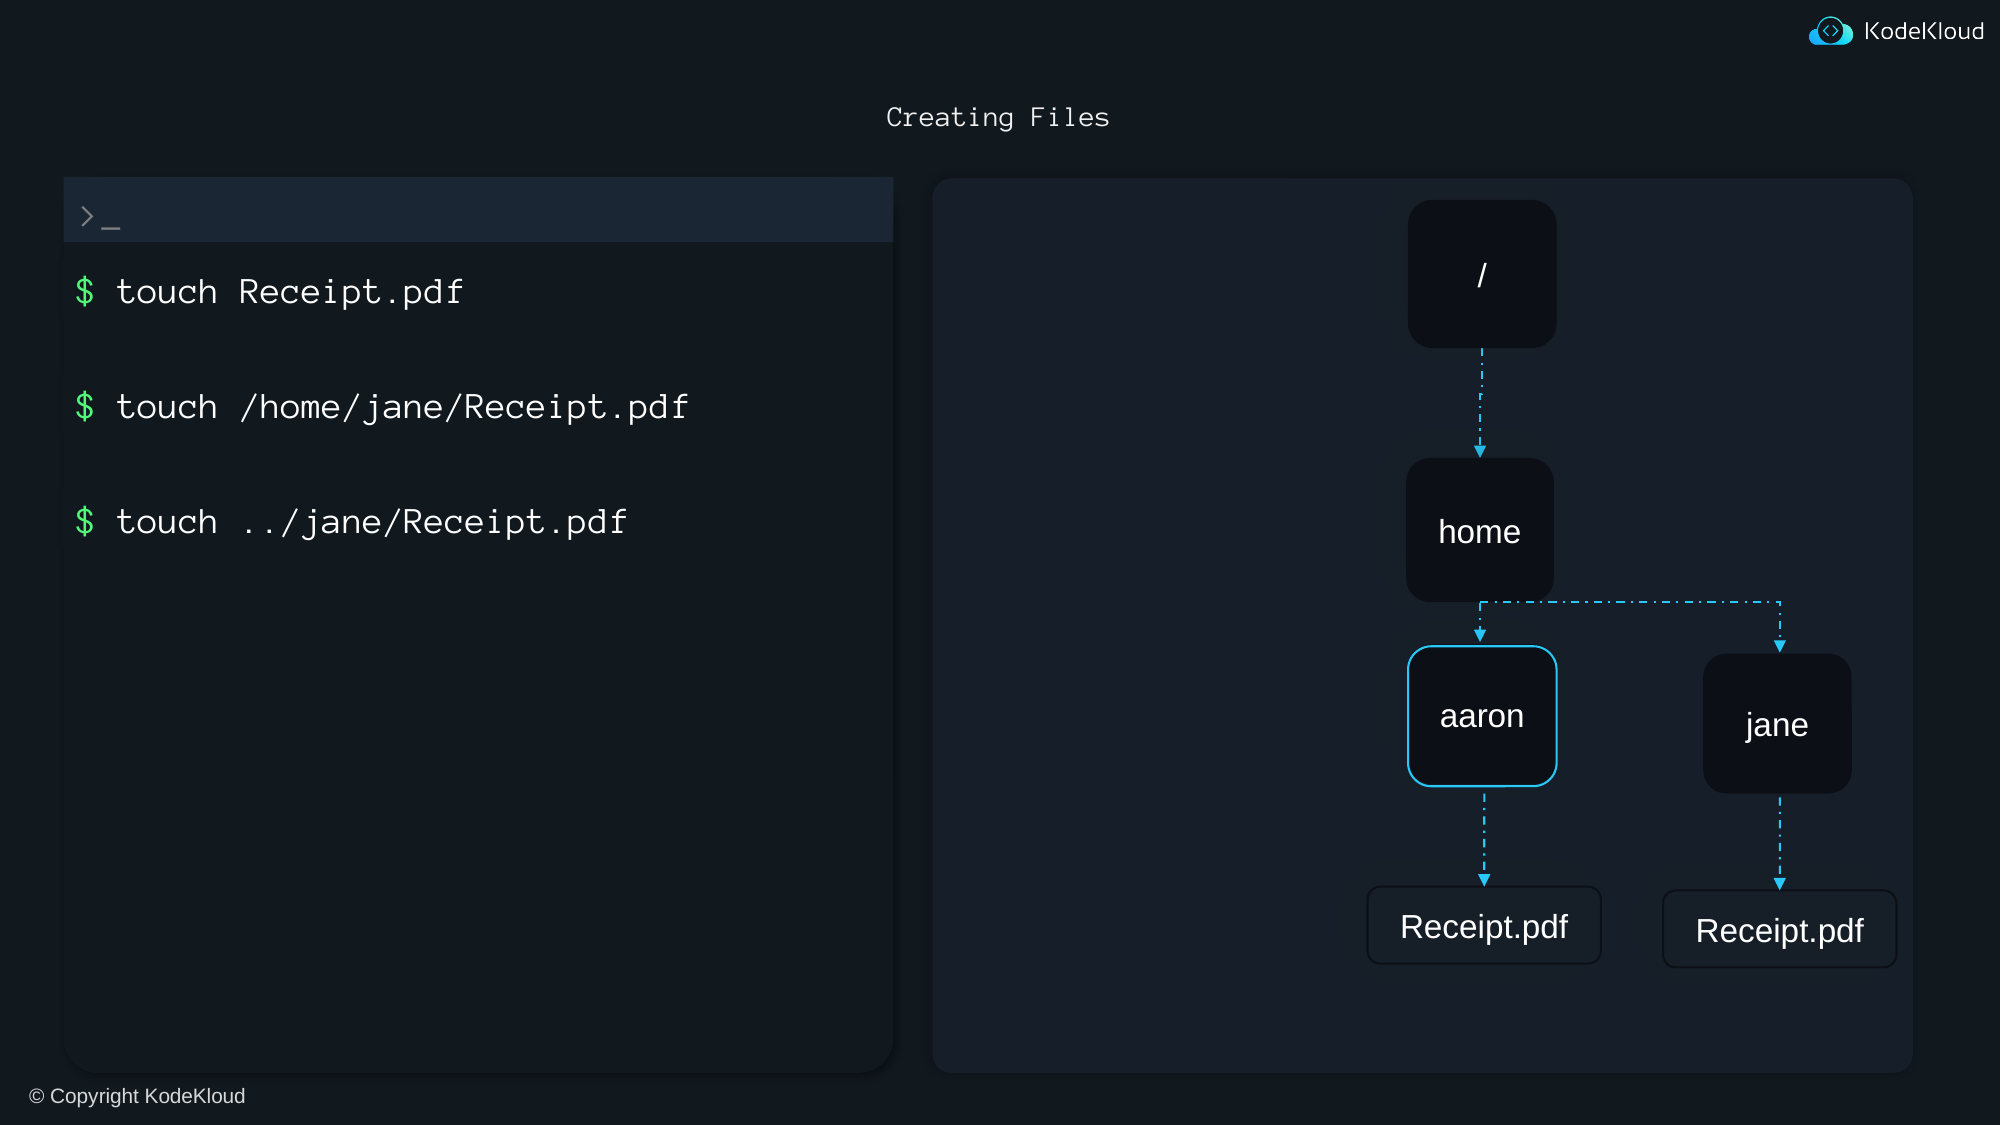

# Creating Files
/
$ touch Receipt.pdf
$ touch /home/jane/Receipt.pdf
home
$ touch ../jane/Receipt.pdf
aaron

jane
Receipt.pdf
Receipt.pdf